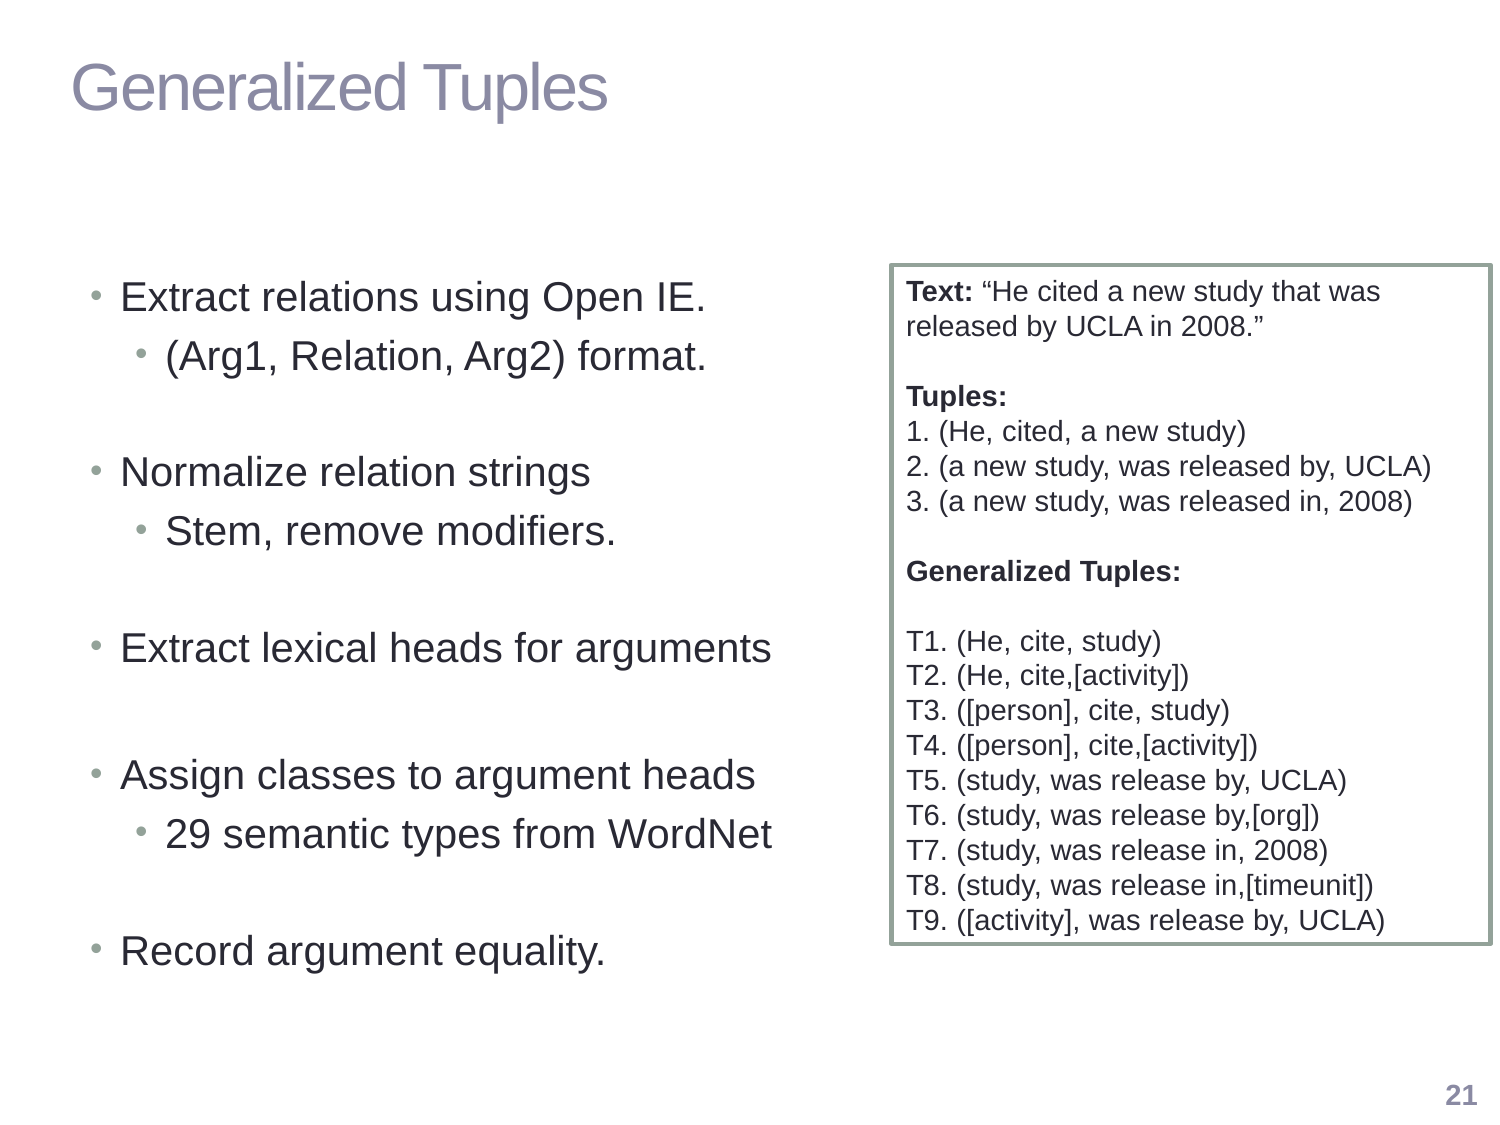

# Generalized Tuples
Extract relations using Open IE.
(Arg1, Relation, Arg2) format.

Normalize relation strings
Stem, remove modifiers.

Extract lexical heads for arguments

Assign classes to argument heads
29 semantic types from WordNet

Record argument equality.

Text: “He cited a new study that was released by UCLA in 2008.”

Tuples:
1. (He, cited, a new study)
2. (a new study, was released by, UCLA)
3. (a new study, was released in, 2008)

Generalized Tuples:

T1. (He, cite, study)
T2. (He, cite,[activity])
T3. ([person], cite, study)
T4. ([person], cite,[activity])
T5. (study, was release by, UCLA)
T6. (study, was release by,[org])
T7. (study, was release in, 2008)
T8. (study, was release in,[timeunit])
T9. ([activity], was release by, UCLA)
21